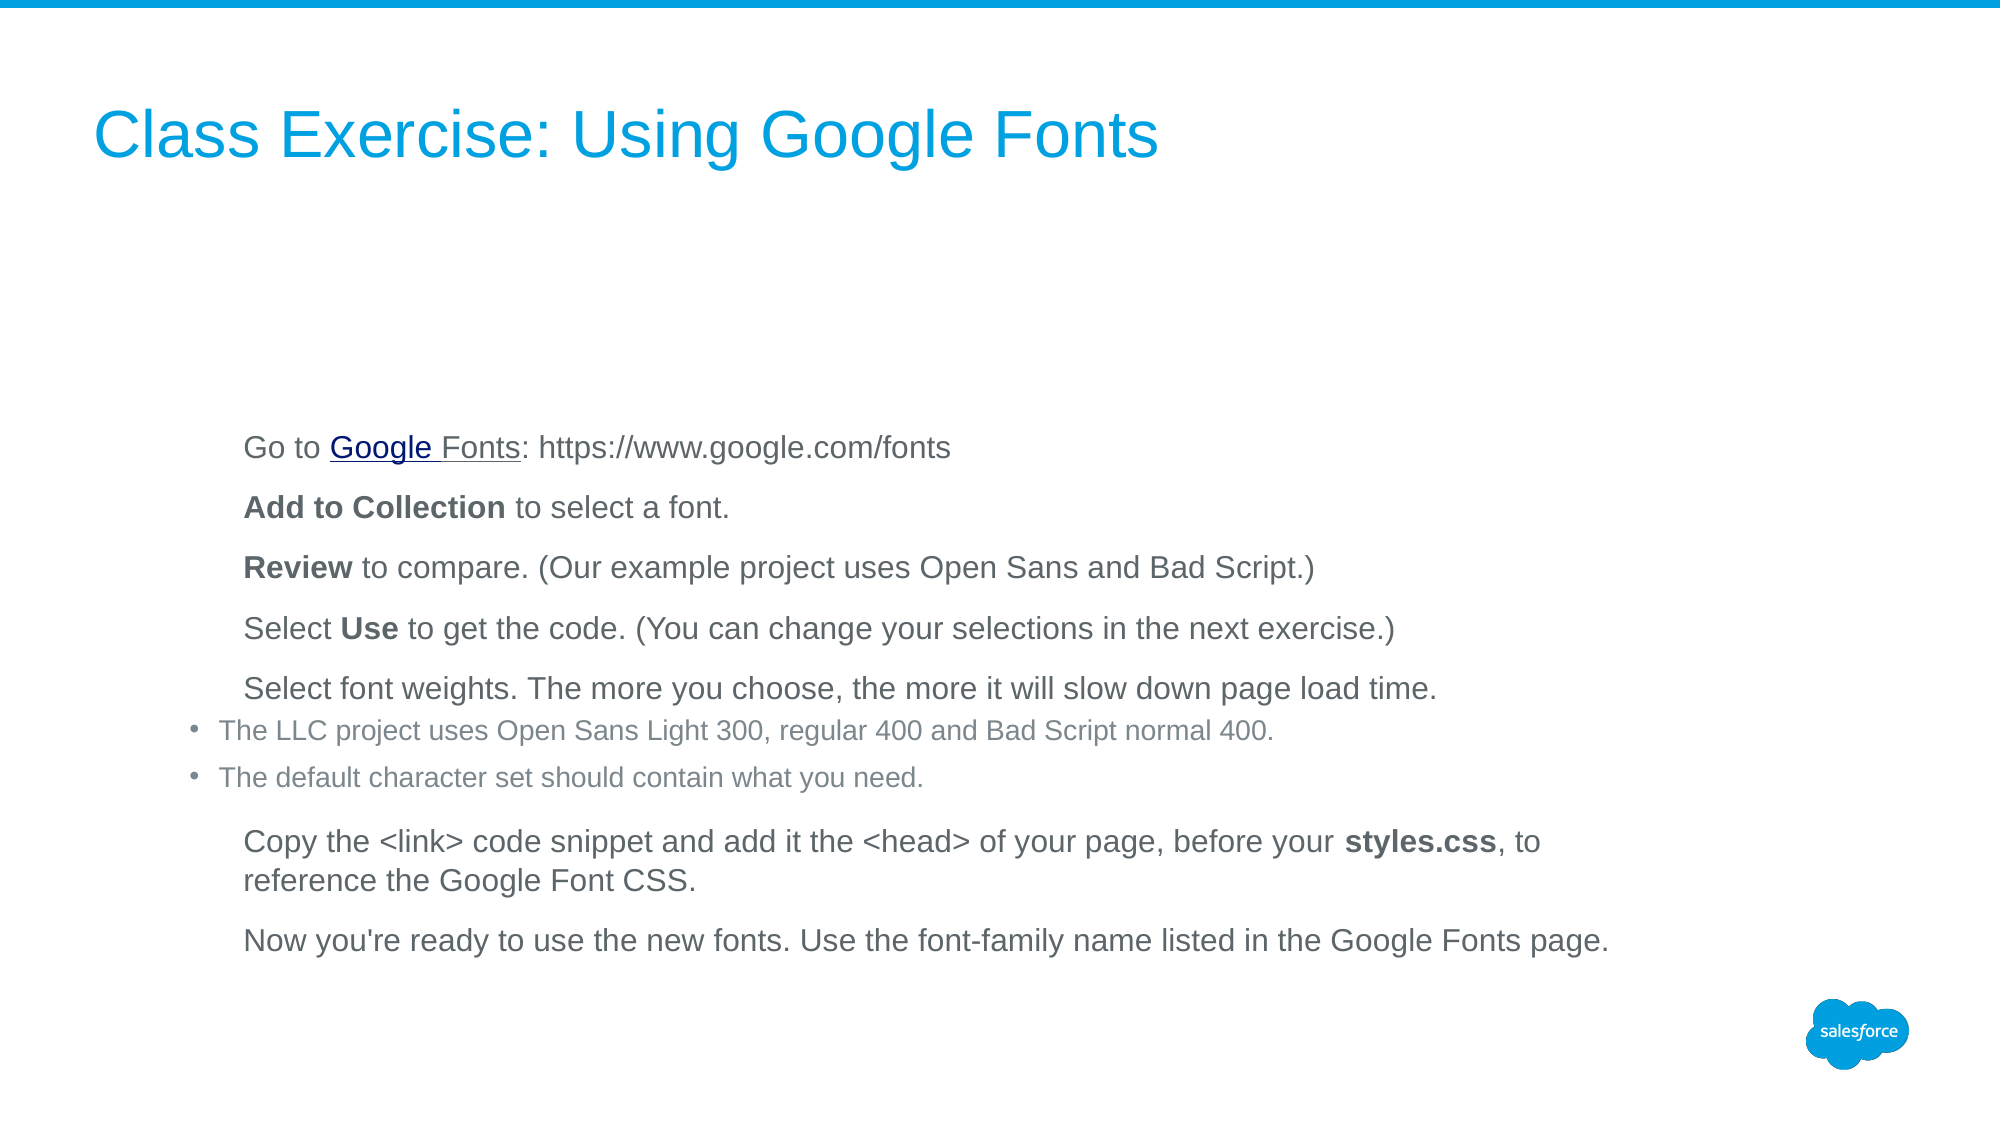

# Class Exercise: Using Google Fonts
Go to Google Fonts: https://www.google.com/fonts
Add to Collection to select a font.
Review to compare. (Our example project uses Open Sans and Bad Script.)
Select Use to get the code. (You can change your selections in the next exercise.)
Select font weights. The more you choose, the more it will slow down page load time.
The LLC project uses Open Sans Light 300, regular 400 and Bad Script normal 400.
The default character set should contain what you need.
Copy the <link> code snippet and add it the <head> of your page, before your styles.css, to reference the Google Font CSS.
Now you're ready to use the new fonts. Use the font-family name listed in the Google Fonts page.